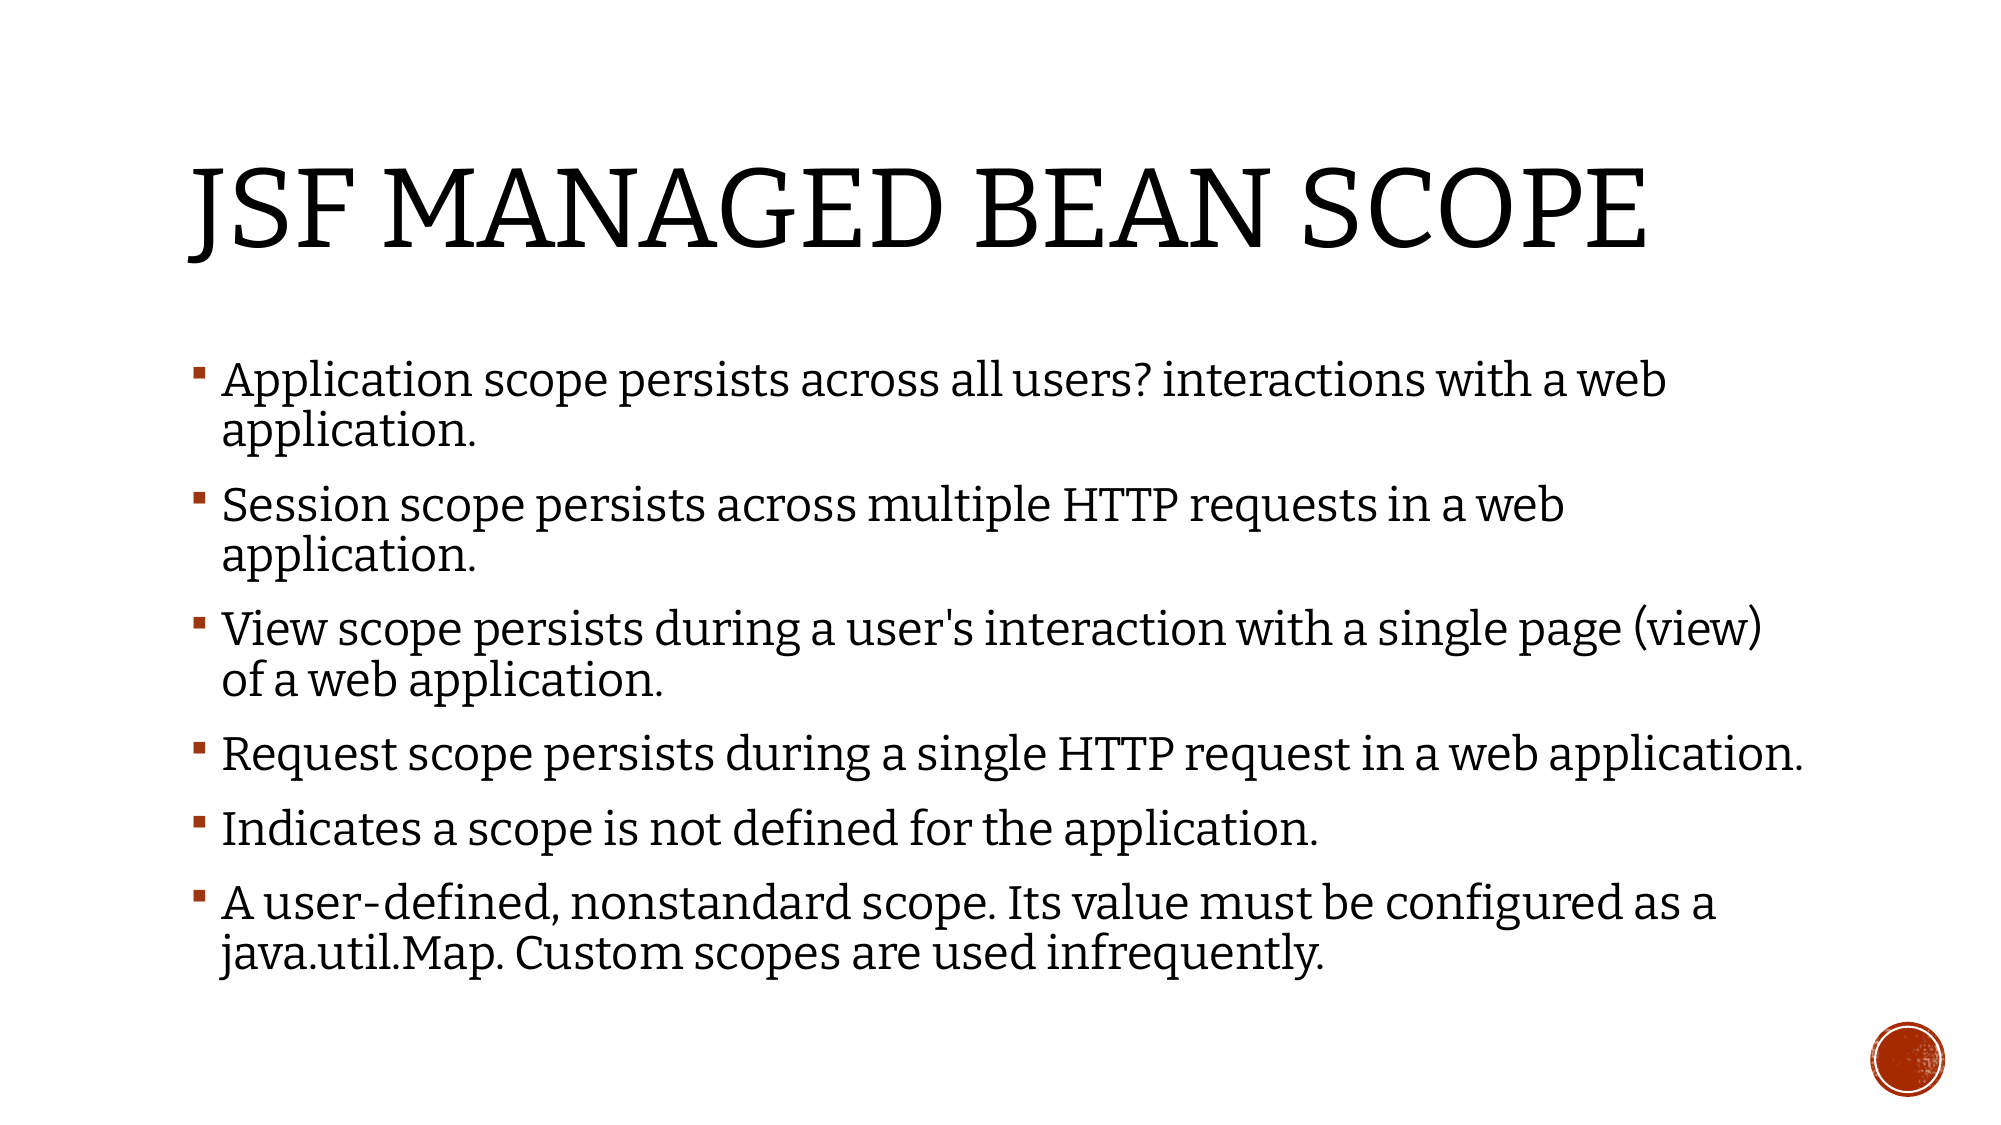

# JSF managed bean scope
Application scope persists across all users? interactions with a web application.
Session scope persists across multiple HTTP requests in a web application.
View scope persists during a user's interaction with a single page (view) of a web application.
Request scope persists during a single HTTP request in a web application.
Indicates a scope is not defined for the application.
A user-defined, nonstandard scope. Its value must be configured as a java.util.Map. Custom scopes are used infrequently.